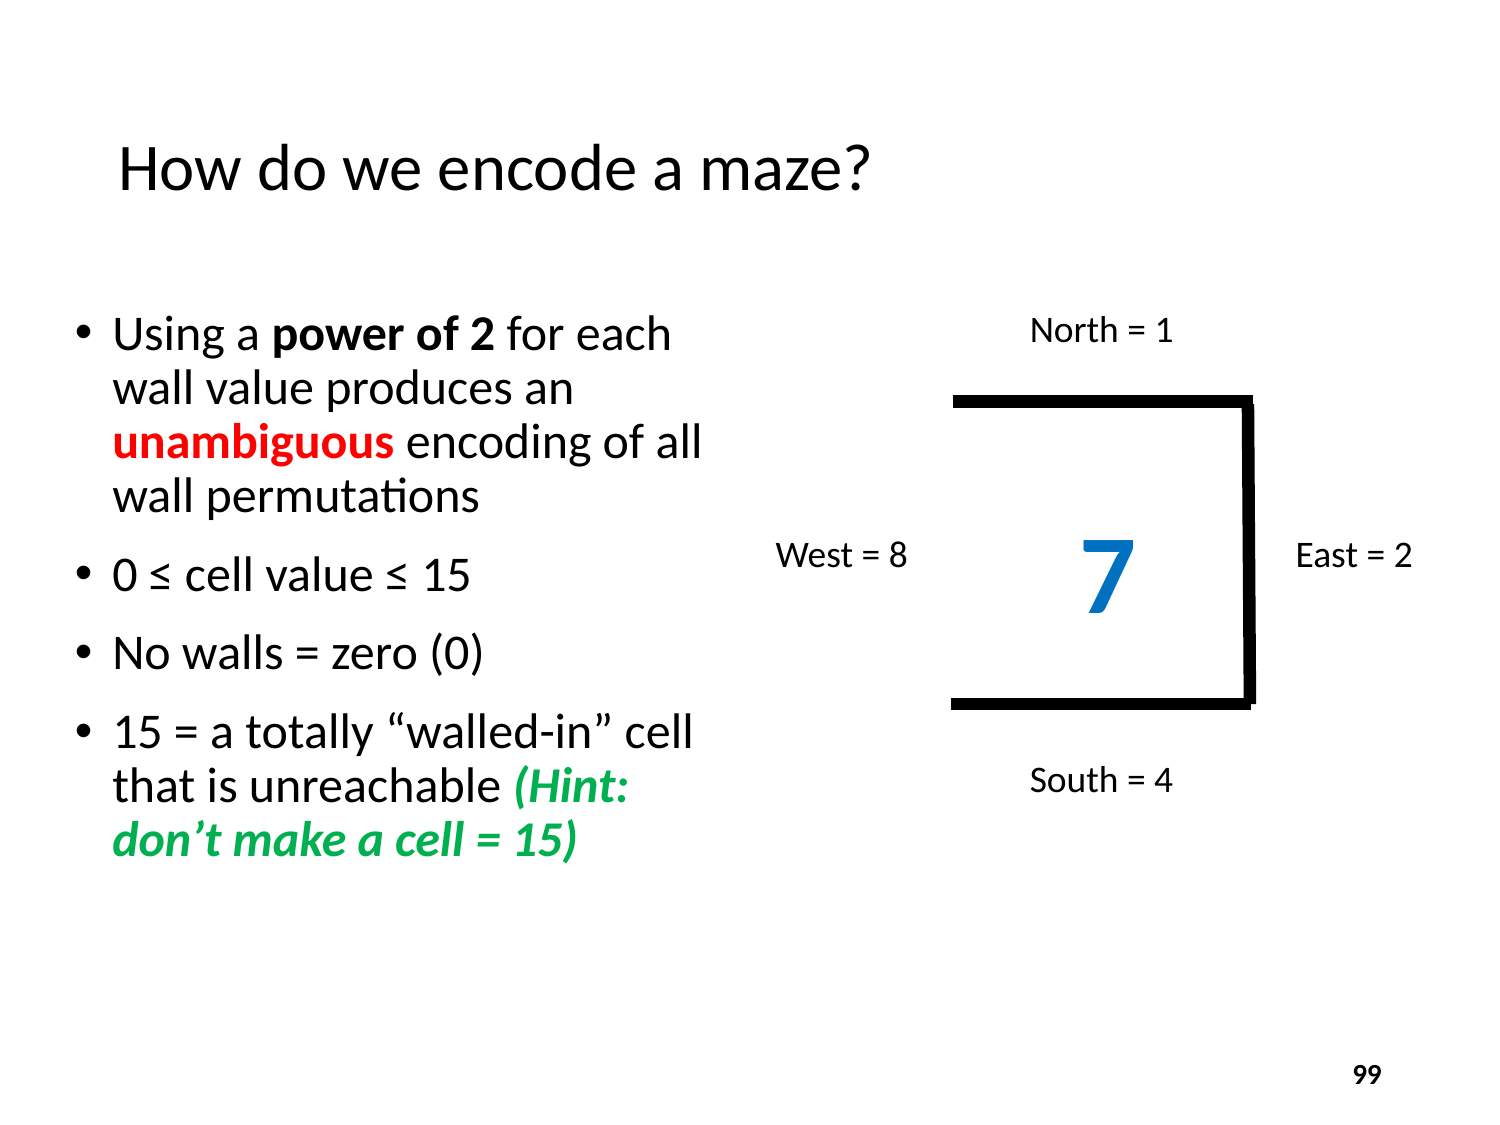

# How do we encode a maze?
North = 1
South = 4
Using a power of 2 for each wall value produces an unambiguous encoding of all wall permutations
0 ≤ cell value ≤ 15
No walls = zero (0)
15 = a totally “walled-in” cell that is unreachable (Hint: don’t make a cell = 15)

7
West = 8
East = 2
99